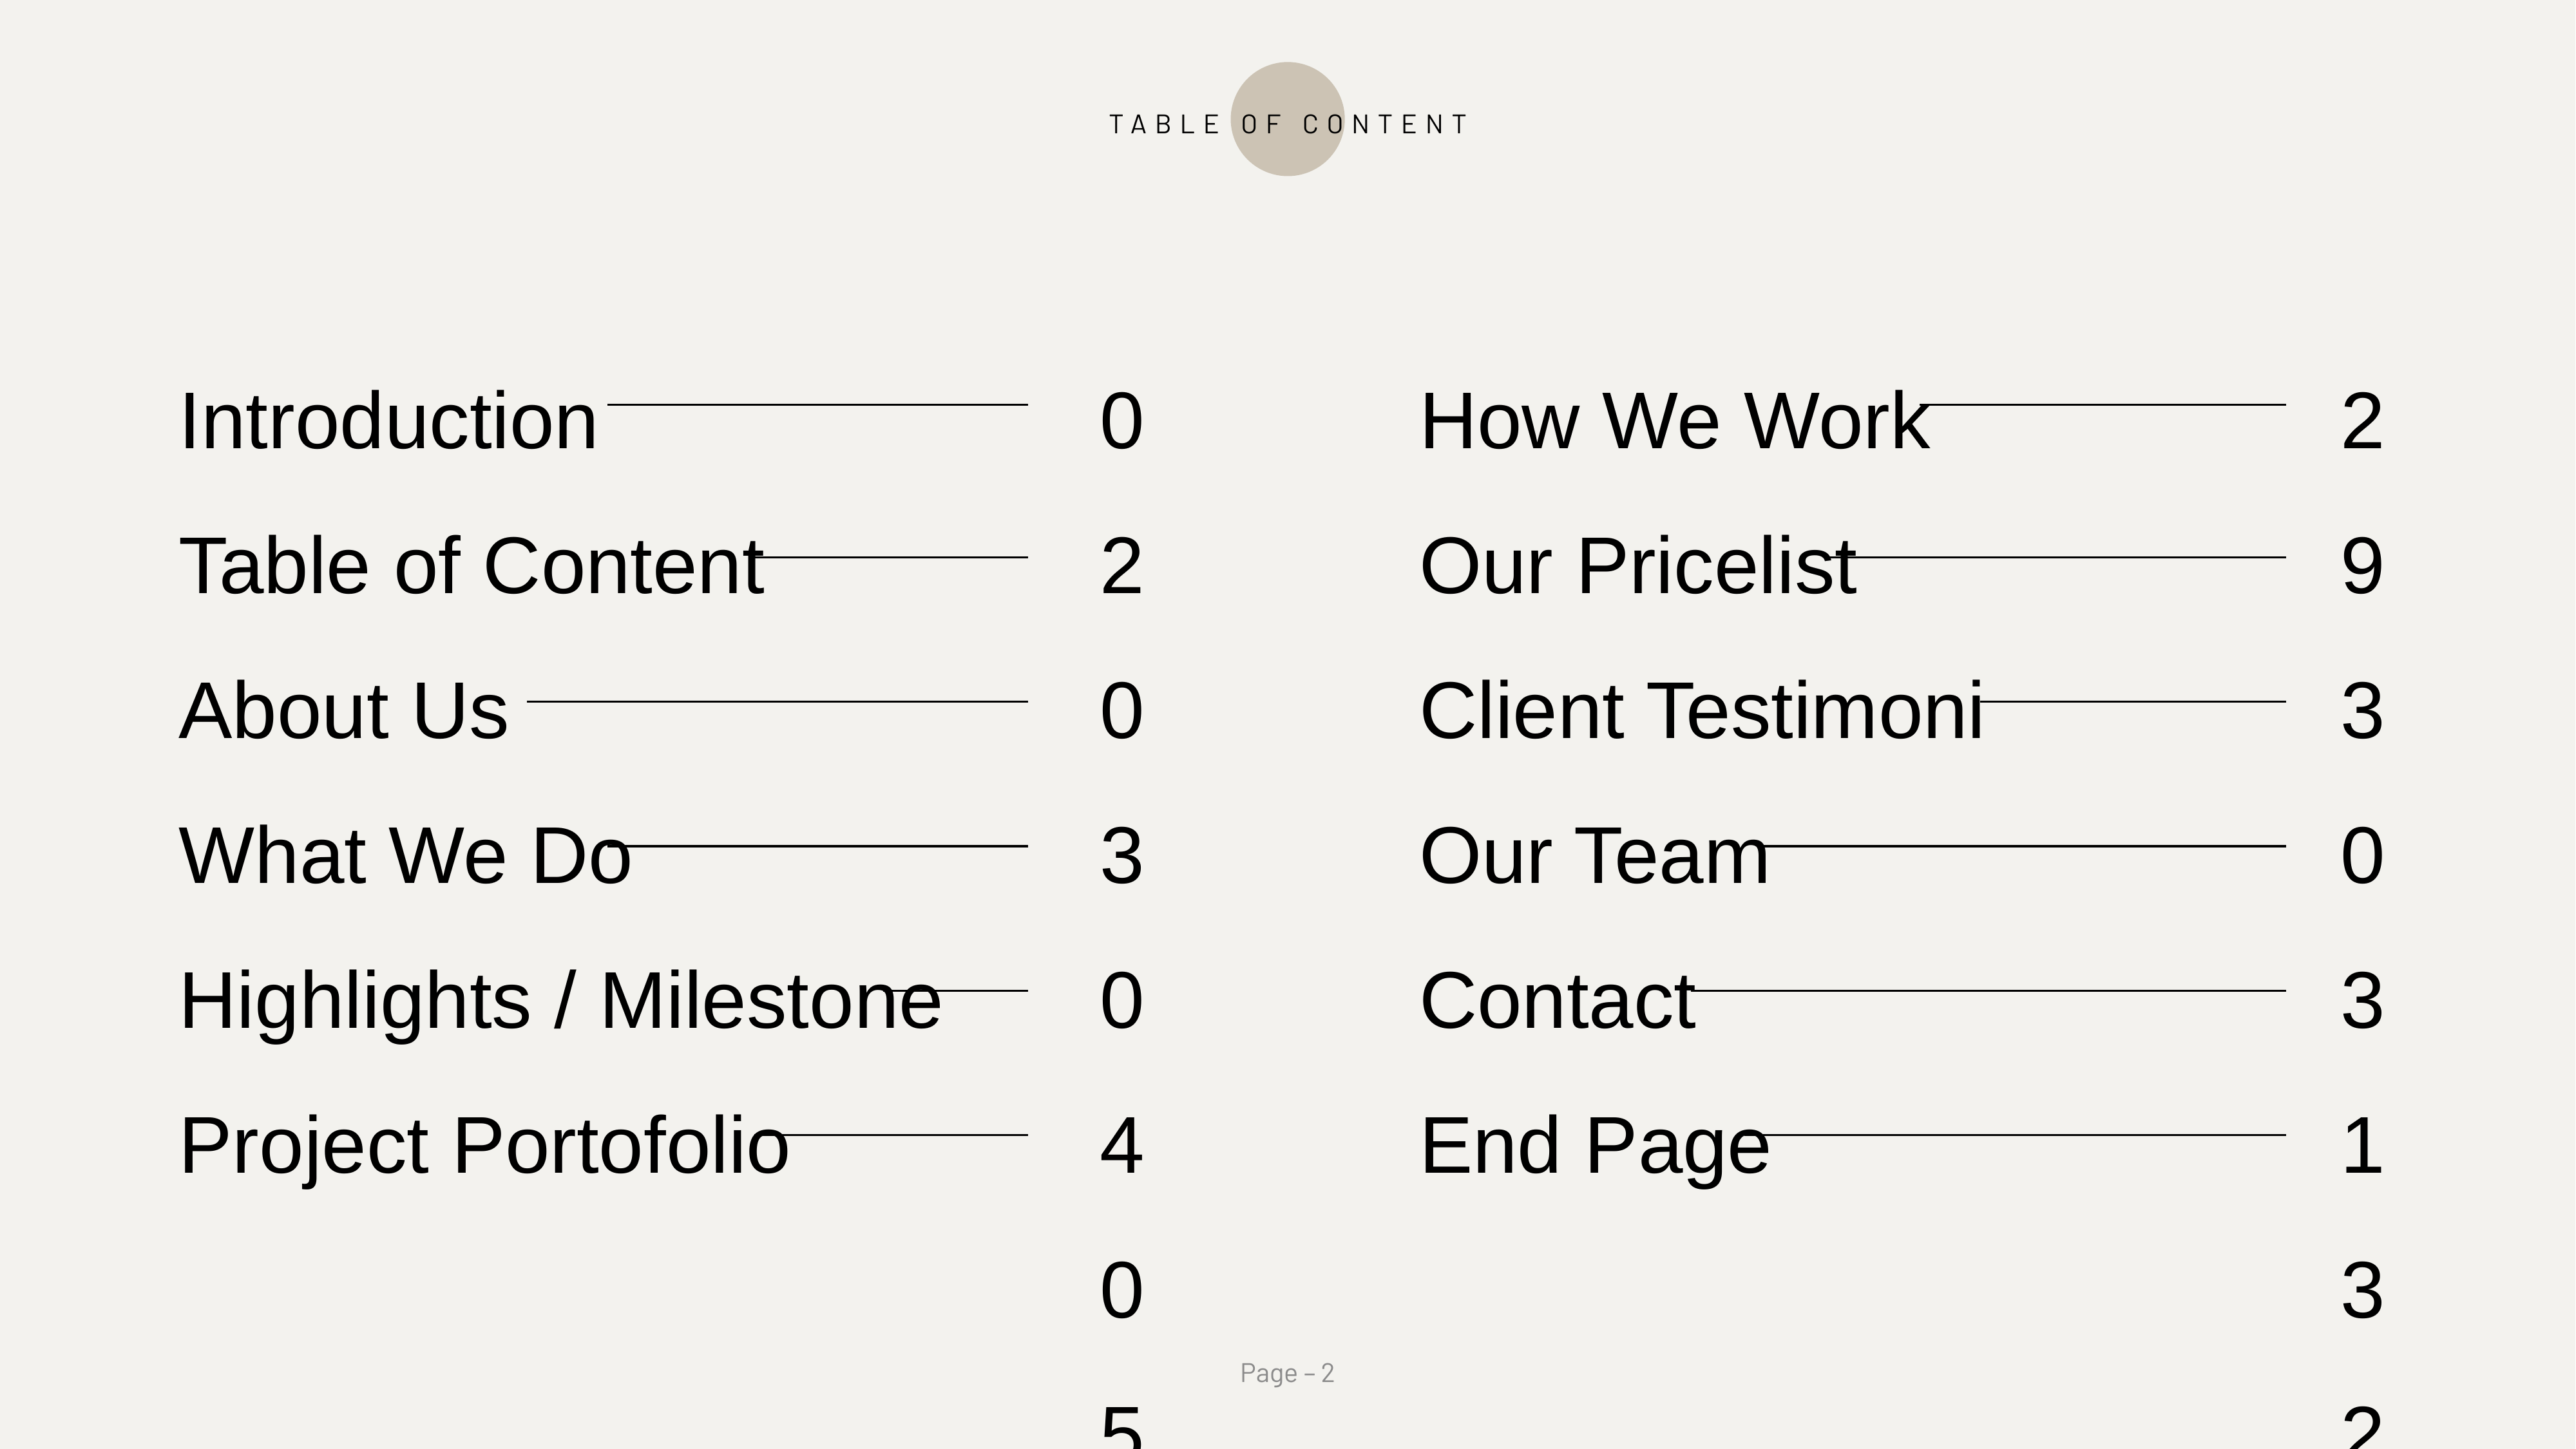

TABLE OF CONTENT
Introduction
Table of Content
About Us
What We Do
Highlights / Milestone
Project Portofolio
02
03
04
05
07
11
How We Work
Our Pricelist
Client Testimoni
Our Team
Contact
End Page
29
30
31
32
34
35
Page – 2